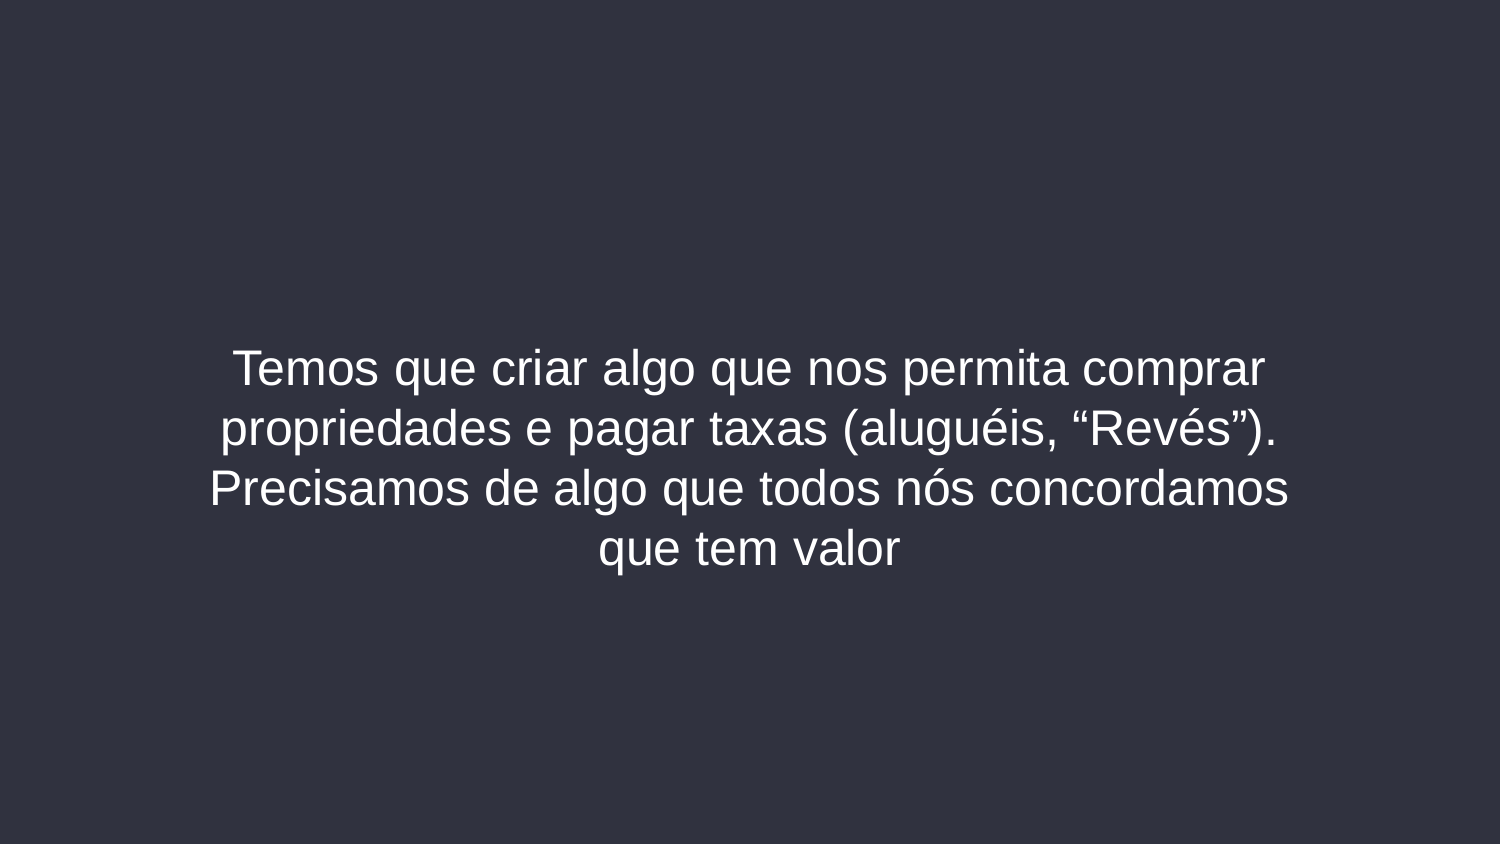

# Temos que criar algo que nos permita comprar propriedades e pagar taxas (aluguéis, “Revés”). Precisamos de algo que todos nós concordamos que tem valor